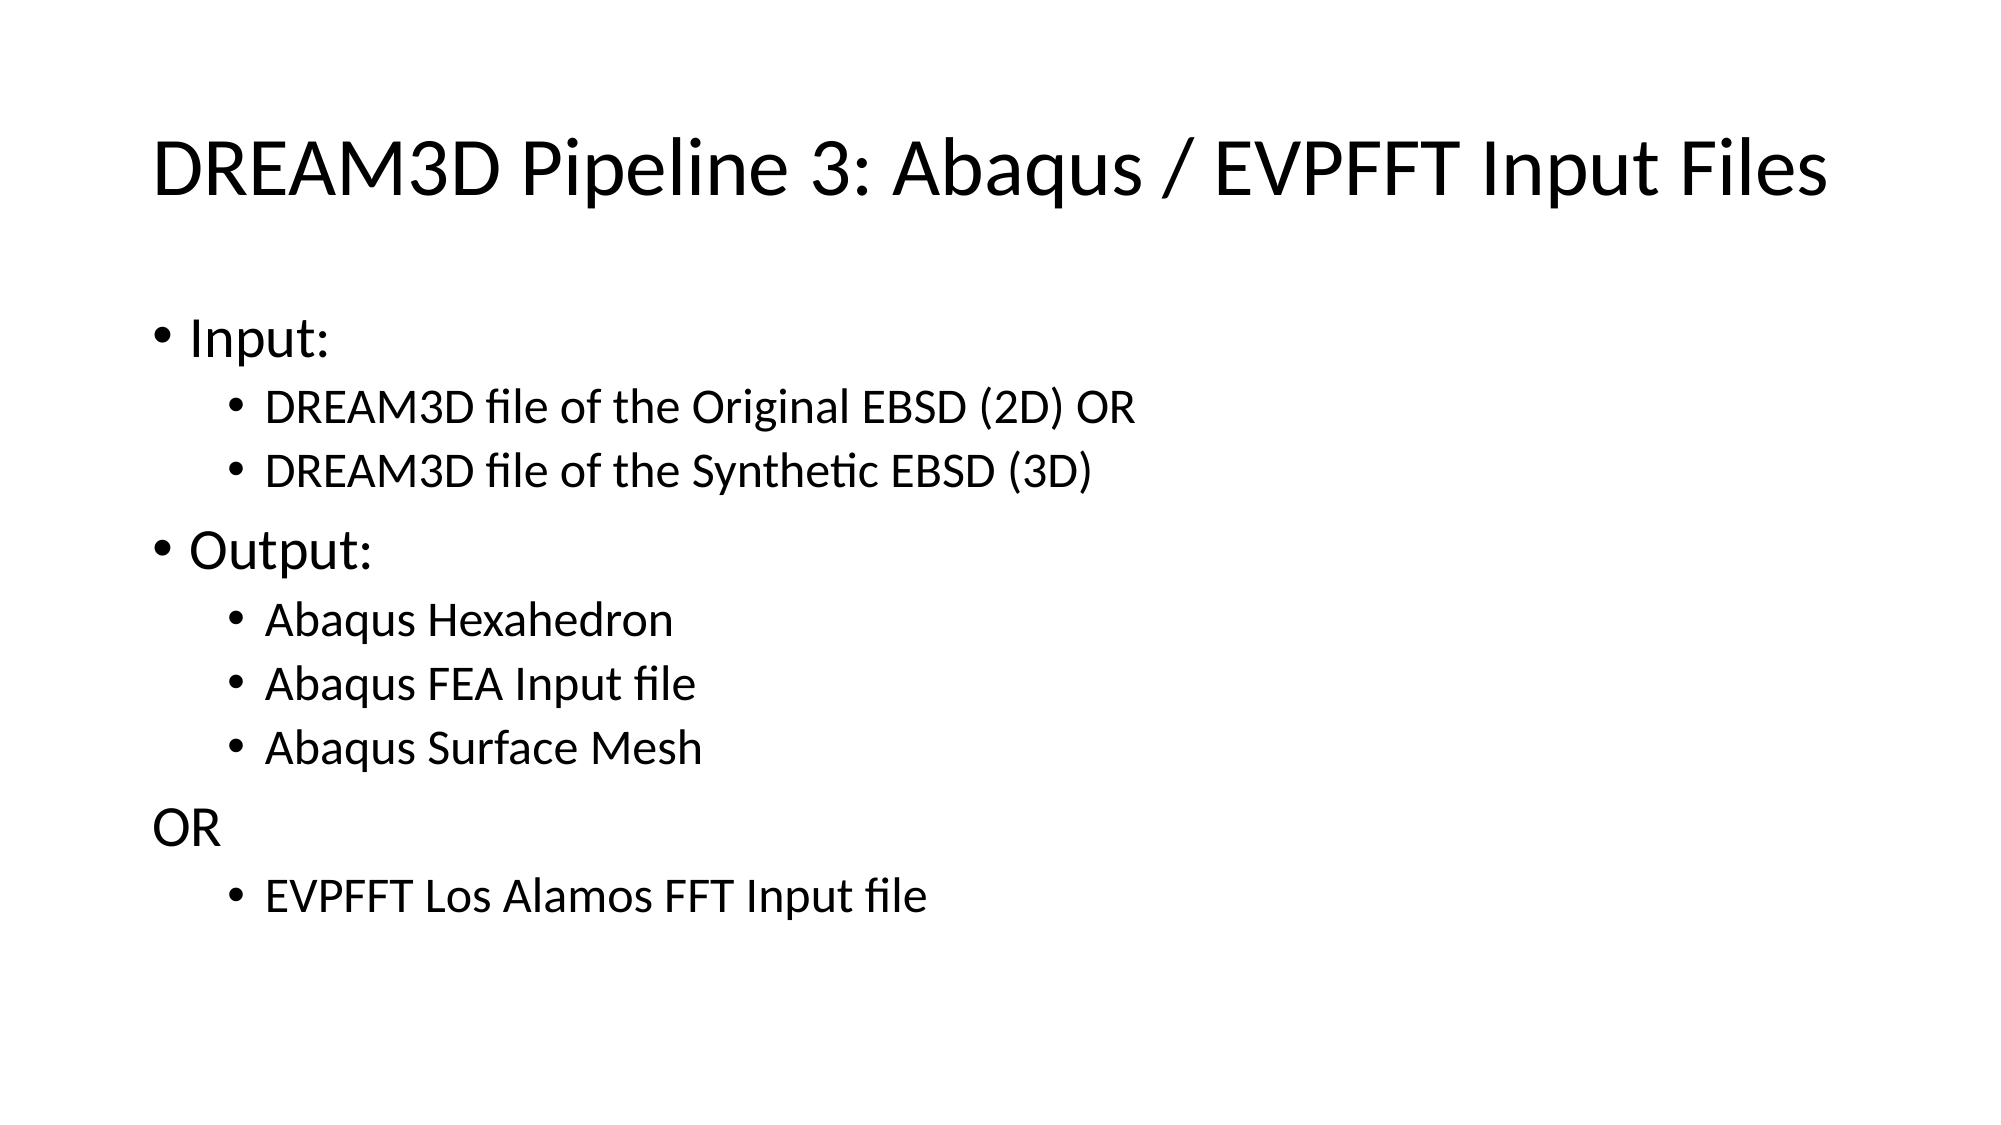

# DREAM3D Pipeline 3: Abaqus / EVPFFT Input Files
Input:
DREAM3D file of the Original EBSD (2D) OR
DREAM3D file of the Synthetic EBSD (3D)
Output:
Abaqus Hexahedron
Abaqus FEA Input file
Abaqus Surface Mesh
OR
EVPFFT Los Alamos FFT Input file